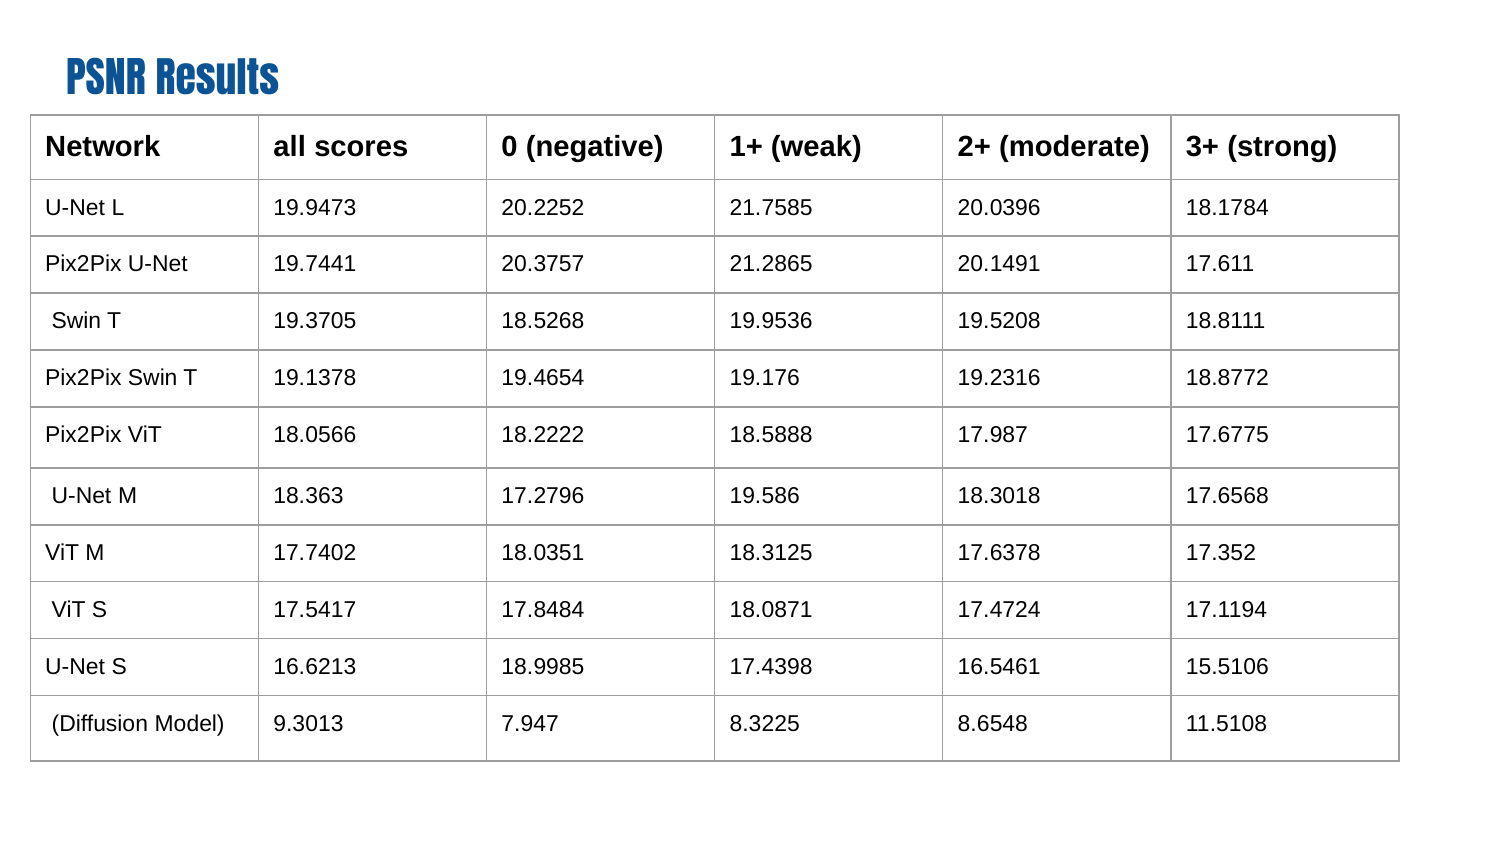

# PSNR Results
| Network | all scores | 0 (negative) | 1+ (weak) | 2+ (moderate) | 3+ (strong) |
| --- | --- | --- | --- | --- | --- |
| U-Net L | 19.9473 | 20.2252 | 21.7585 | 20.0396 | 18.1784 |
| Pix2Pix U-Net | 19.7441 | 20.3757 | 21.2865 | 20.1491 | 17.611 |
| Swin T | 19.3705 | 18.5268 | 19.9536 | 19.5208 | 18.8111 |
| Pix2Pix Swin T | 19.1378 | 19.4654 | 19.176 | 19.2316 | 18.8772 |
| Pix2Pix ViT | 18.0566 | 18.2222 | 18.5888 | 17.987 | 17.6775 |
| U-Net M | 18.363 | 17.2796 | 19.586 | 18.3018 | 17.6568 |
| ViT M | 17.7402 | 18.0351 | 18.3125 | 17.6378 | 17.352 |
| ViT S | 17.5417 | 17.8484 | 18.0871 | 17.4724 | 17.1194 |
| U-Net S | 16.6213 | 18.9985 | 17.4398 | 16.5461 | 15.5106 |
| (Diffusion Model) | 9.3013 | 7.947 | 8.3225 | 8.6548 | 11.5108 |